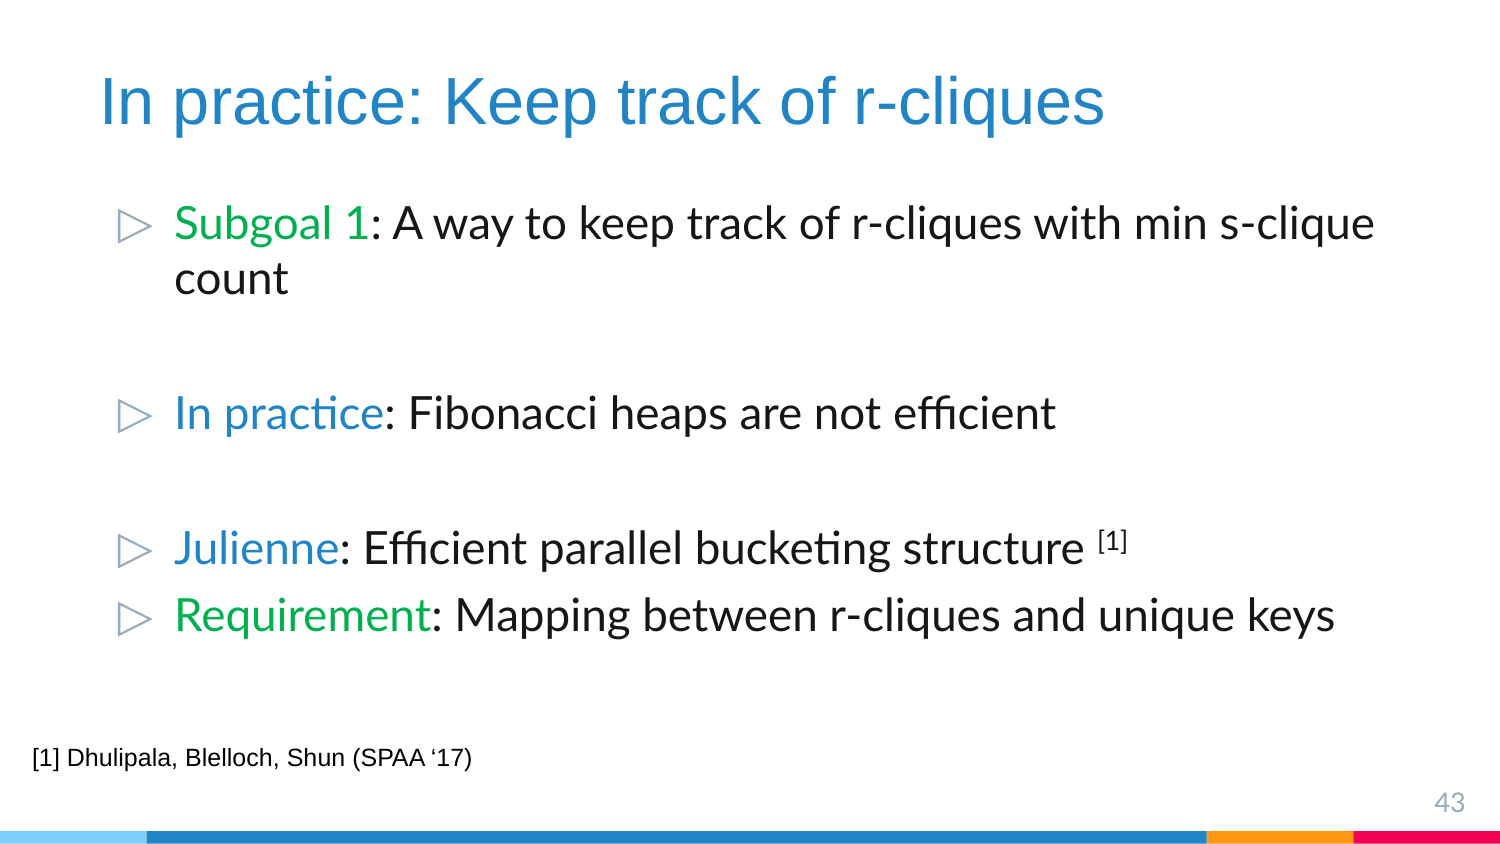

# In practice: Keep track of r-cliques
Subgoal 1: A way to keep track of r-cliques with min s-clique count

In practice: Fibonacci heaps are not efficient

Julienne: Efficient parallel bucketing structure [1]
Requirement: Mapping between r-cliques and unique keys
[1] Dhulipala, Blelloch, Shun (SPAA ‘17)
43